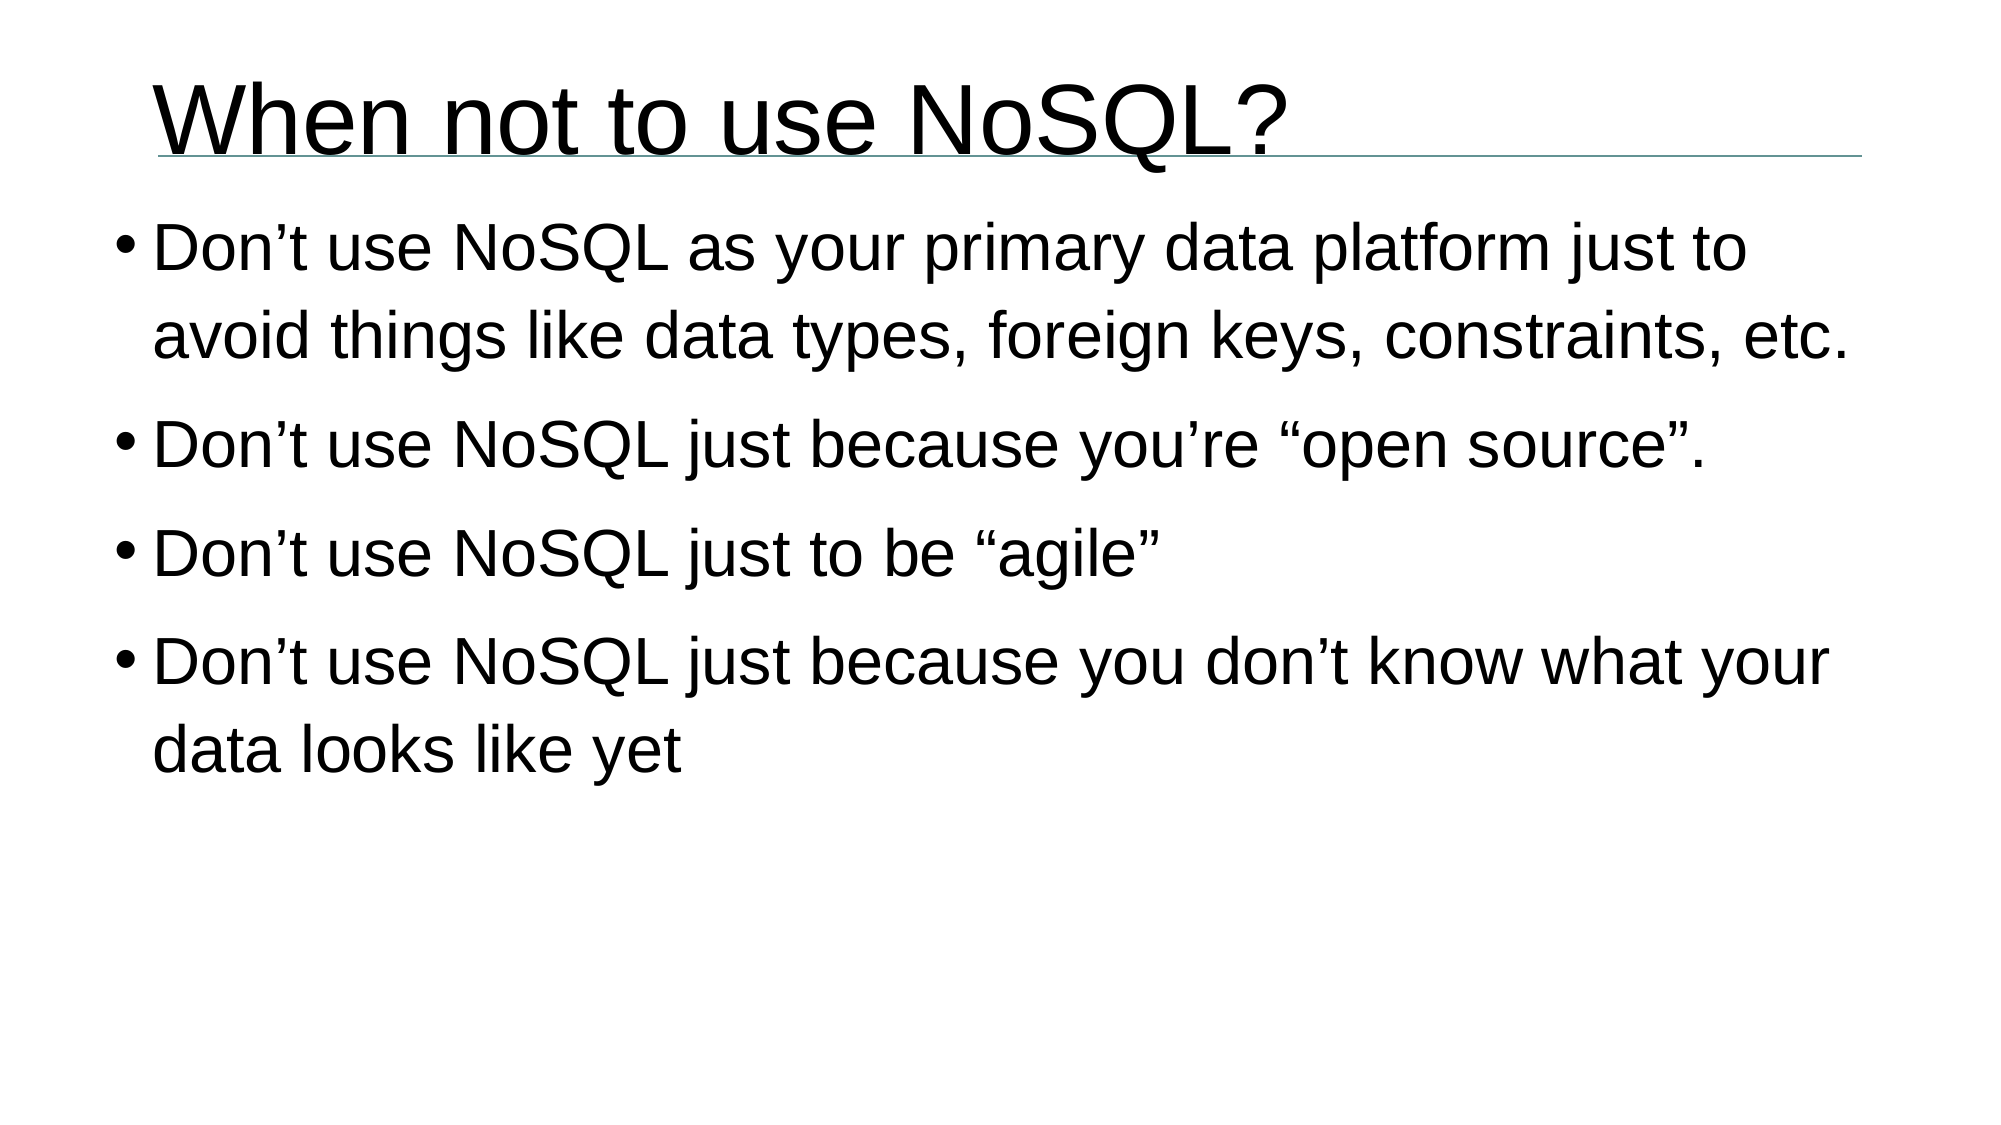

# When not to use NoSQL?
Don’t use NoSQL as your primary data platform just to avoid things like data types, foreign keys, constraints, etc.
Don’t use NoSQL just because you’re “open source”.
Don’t use NoSQL just to be “agile”
Don’t use NoSQL just because you don’t know what your data looks like yet